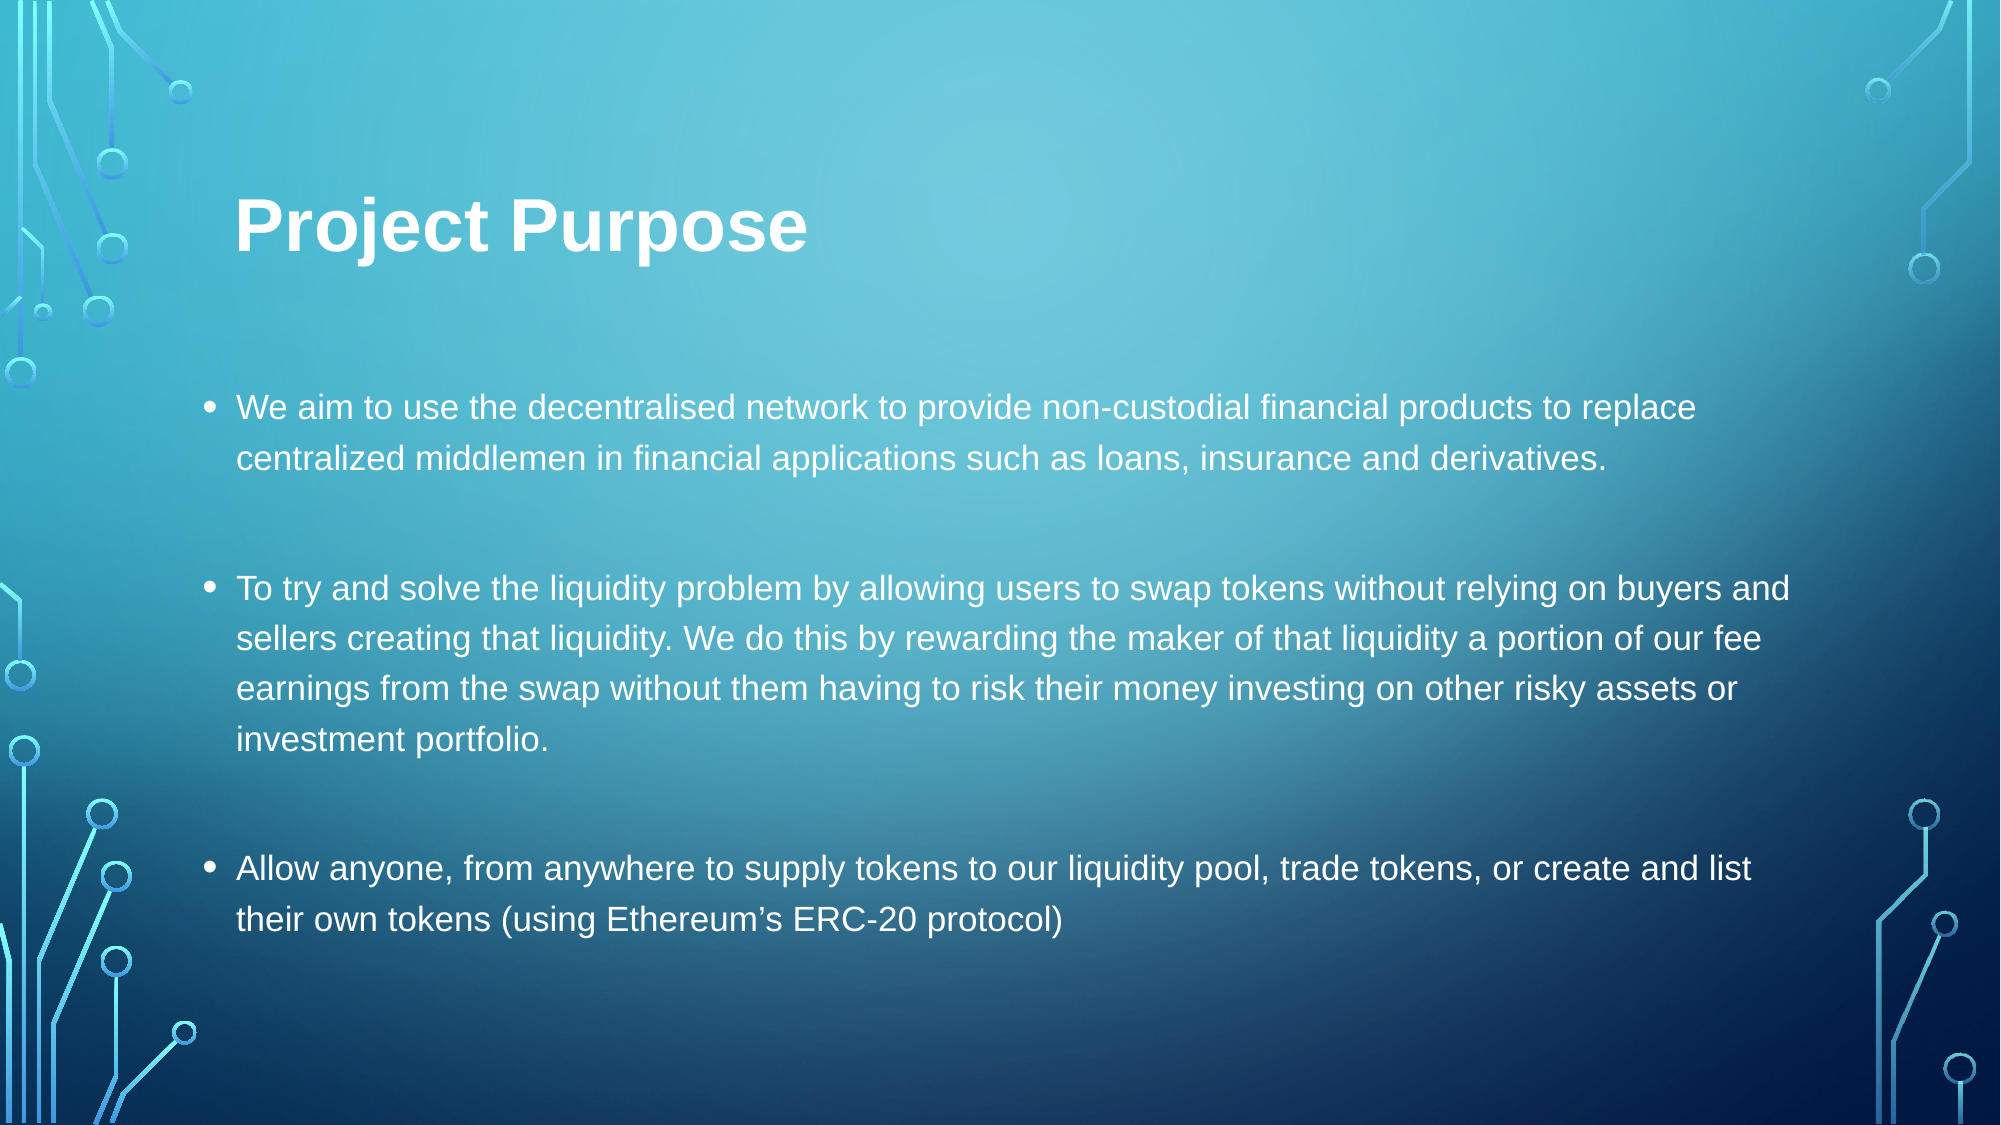

Project Purpose
We aim to use the decentralised network to provide non-custodial financial products to replace centralized middlemen in financial applications such as loans, insurance and derivatives.

To try and solve the liquidity problem by allowing users to swap tokens without relying on buyers and sellers creating that liquidity. We do this by rewarding the maker of that liquidity a portion of our fee earnings from the swap without them having to risk their money investing on other risky assets or investment portfolio.

Allow anyone, from anywhere to supply tokens to our liquidity pool, trade tokens, or create and list their own tokens (using Ethereum’s ERC-20 protocol)